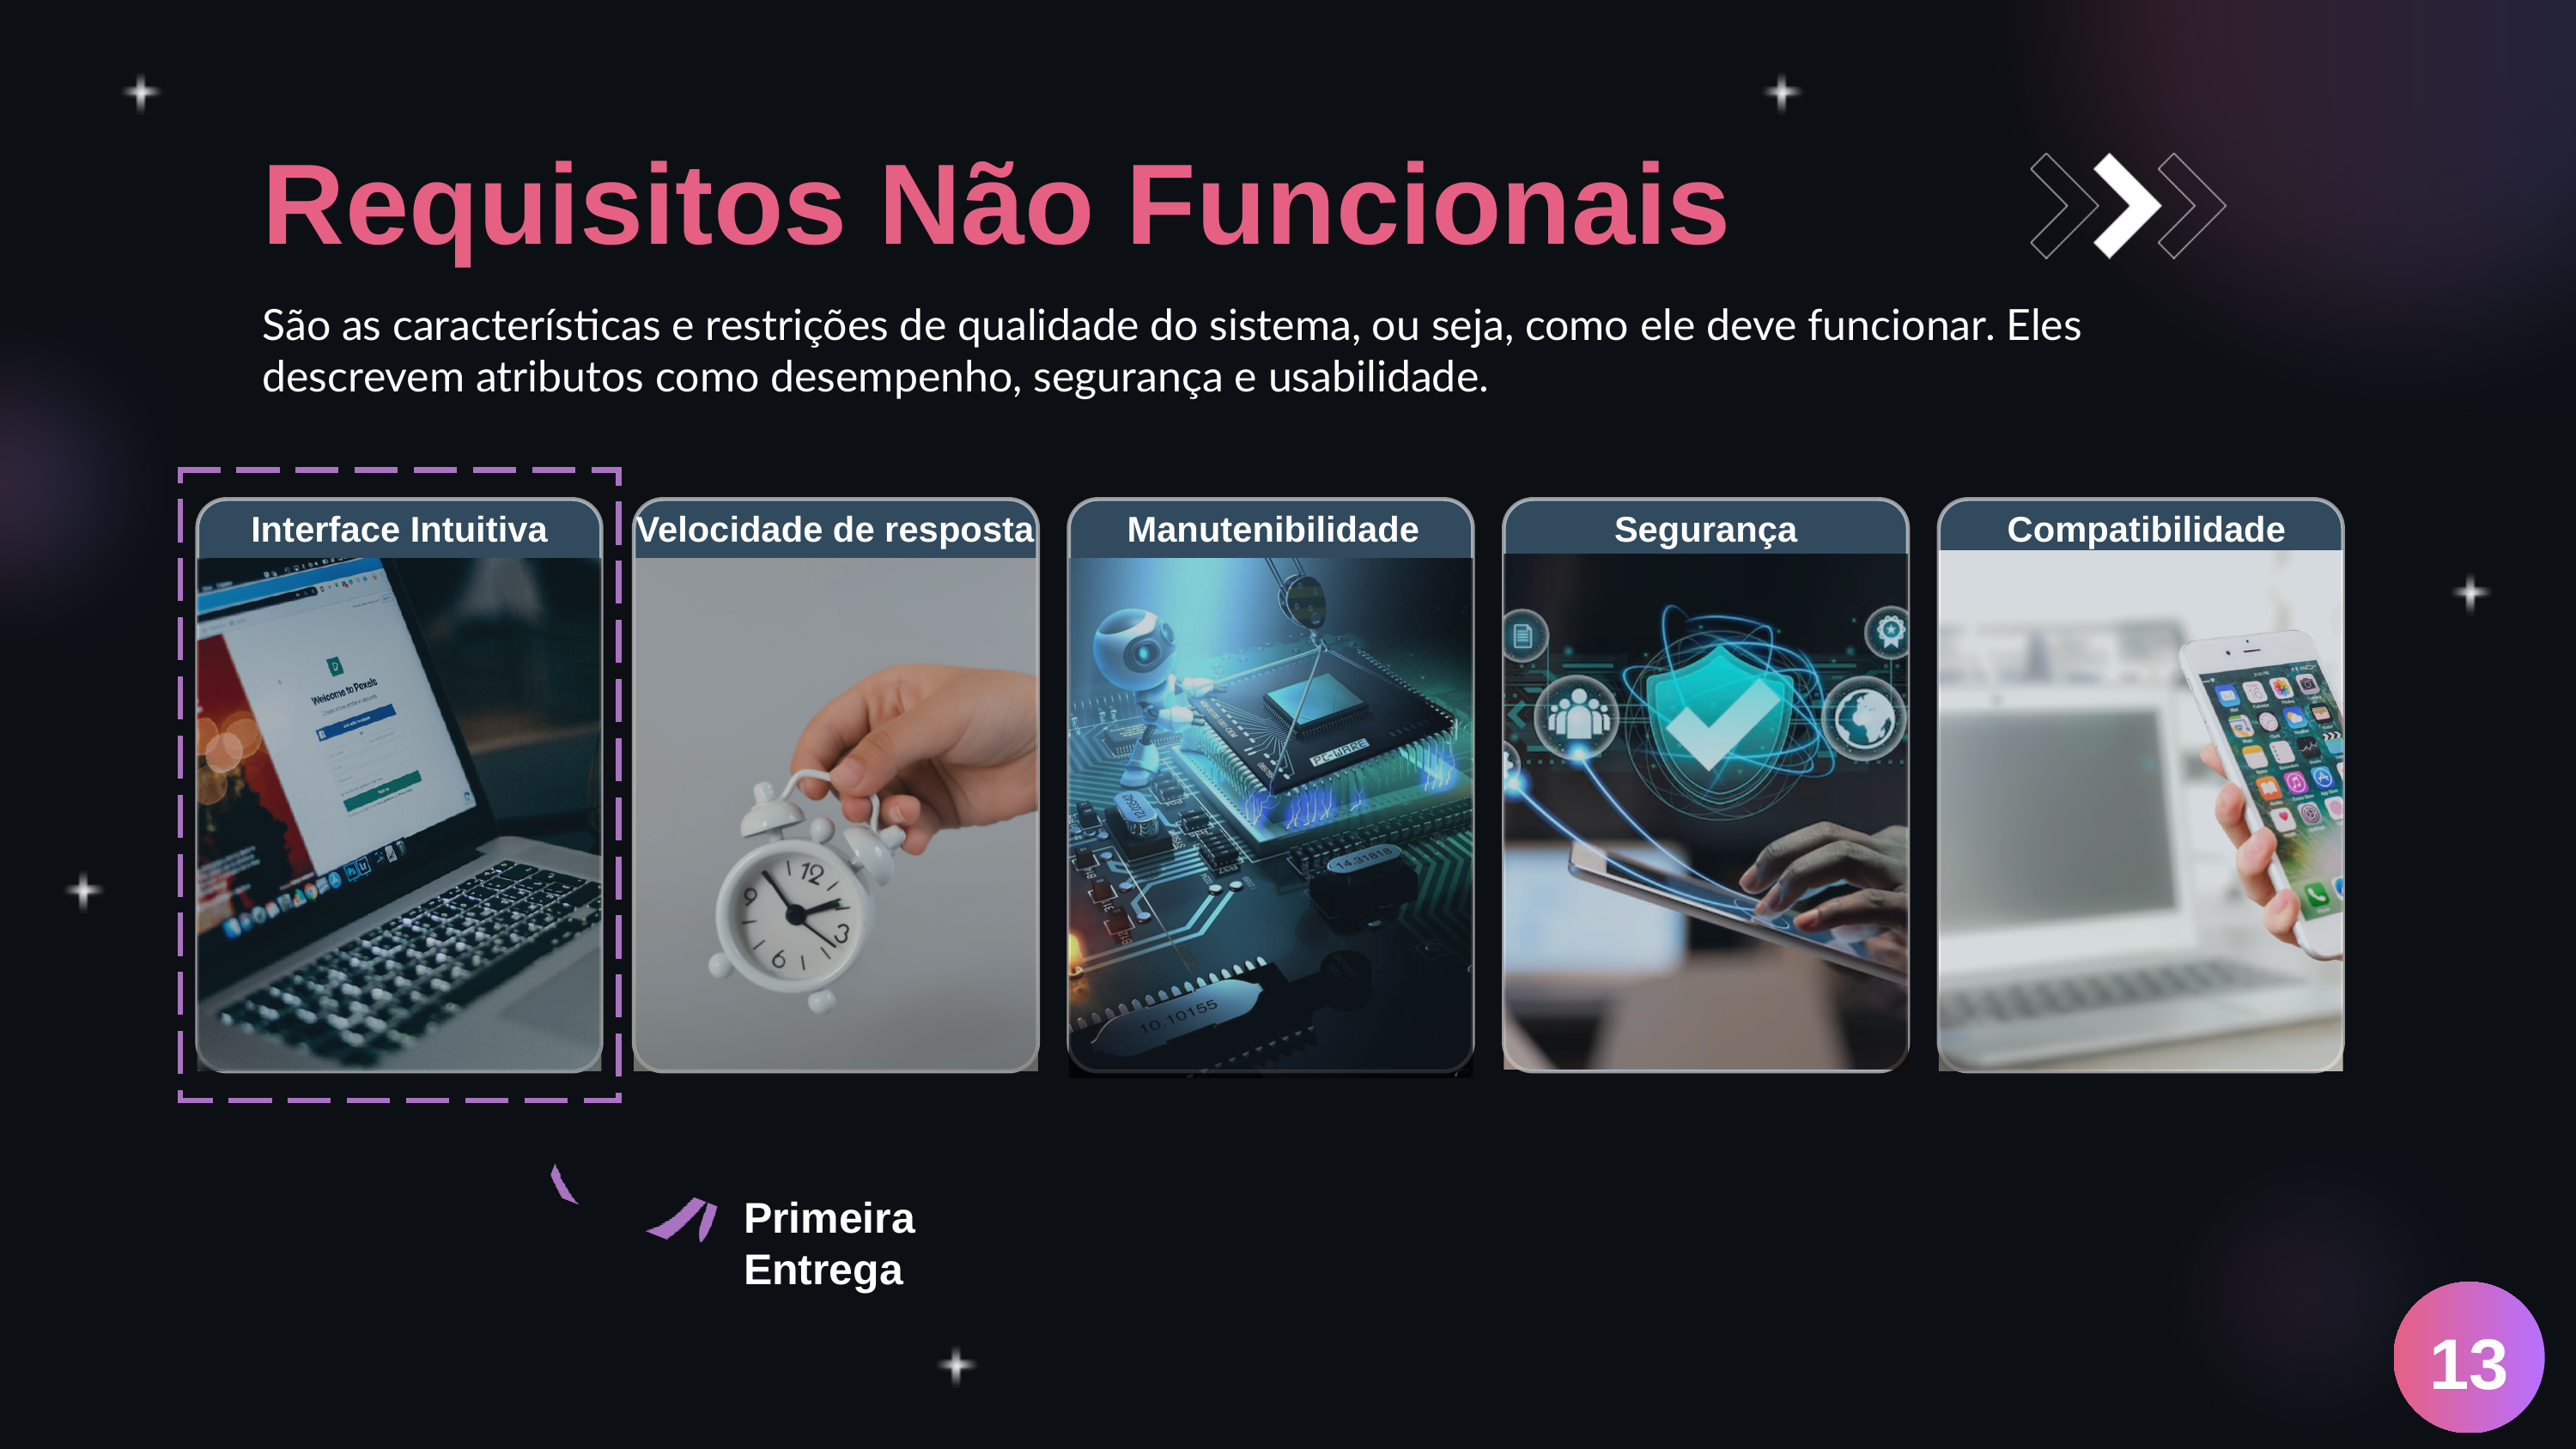

Requisitos Não Funcionais

São as características e restrições de qualidade do sistema, ou seja, como ele deve funcionar. Eles descrevem atributos como desempenho, segurança e usabilidade.

Interface Intuitiva
Velocidade de resposta
Manutenibilidade
Segurança
Compatibilidade

Primeira Entrega

13